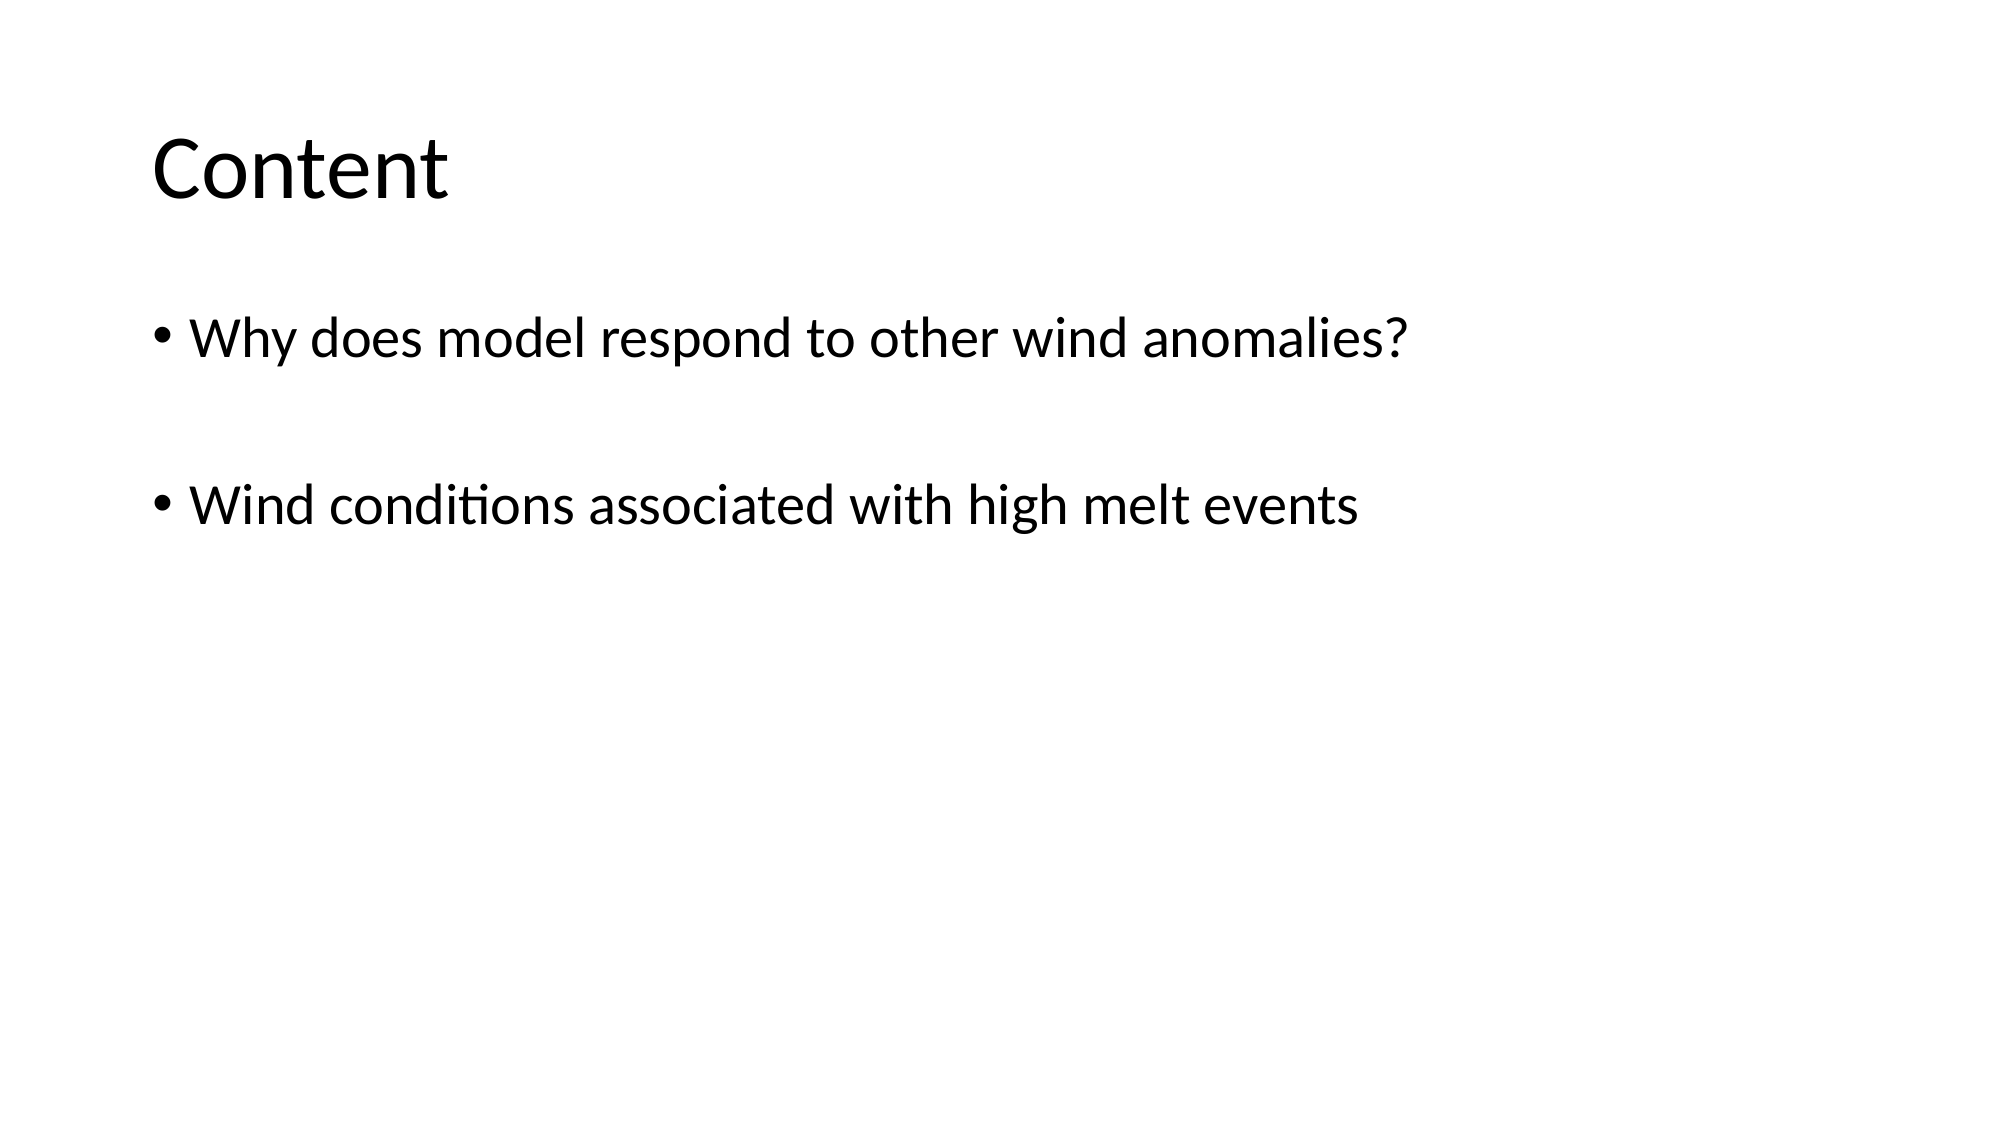

# Content
Why does model respond to other wind anomalies?

Wind conditions associated with high melt events